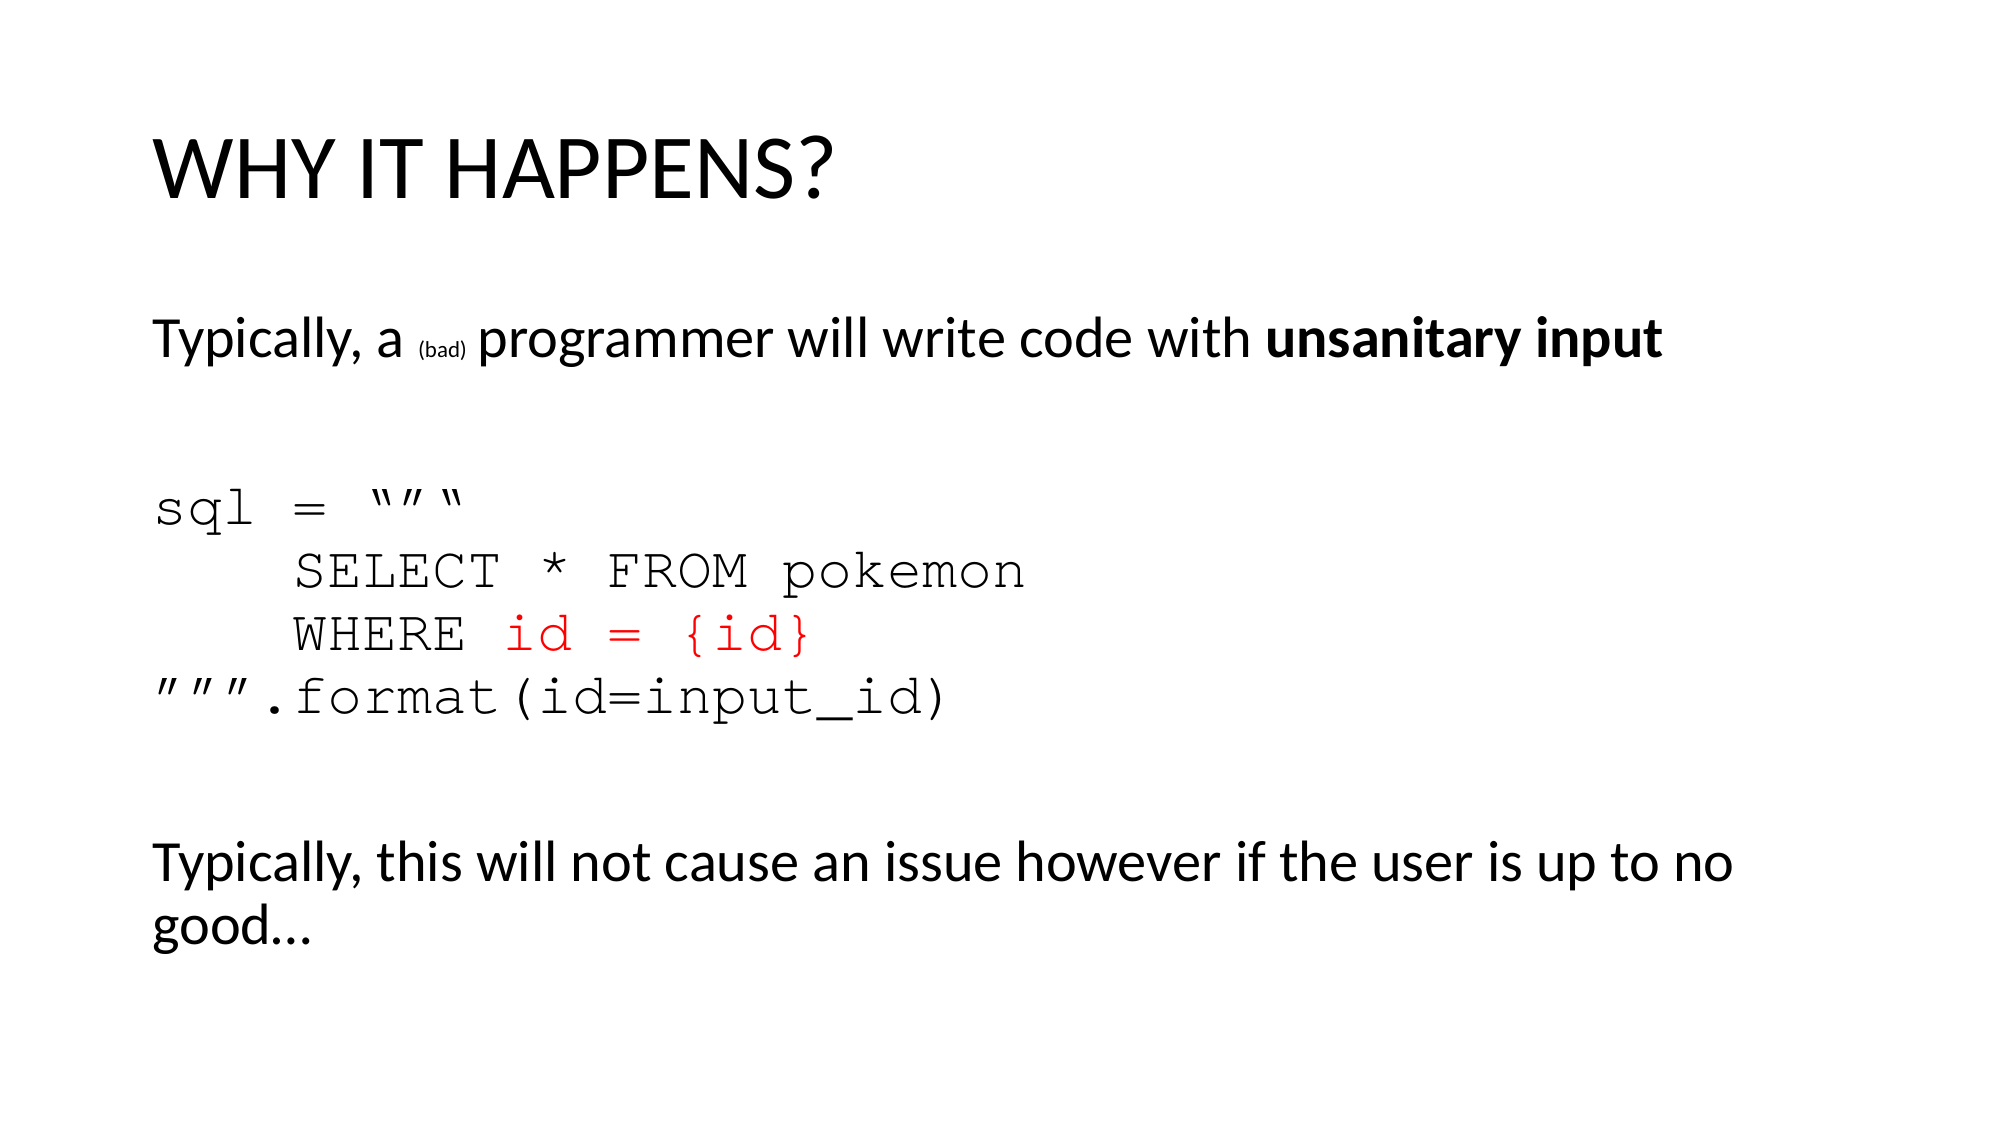

# WHY IT HAPPENS?
Typically, a (bad)  programmer will write code with unsanitary input

sql = “”“
    SELECT * FROM pokemon
    WHERE id = {id}
”””.format(id=input_id)

Typically, this will not cause an issue however if the user is up to no good…